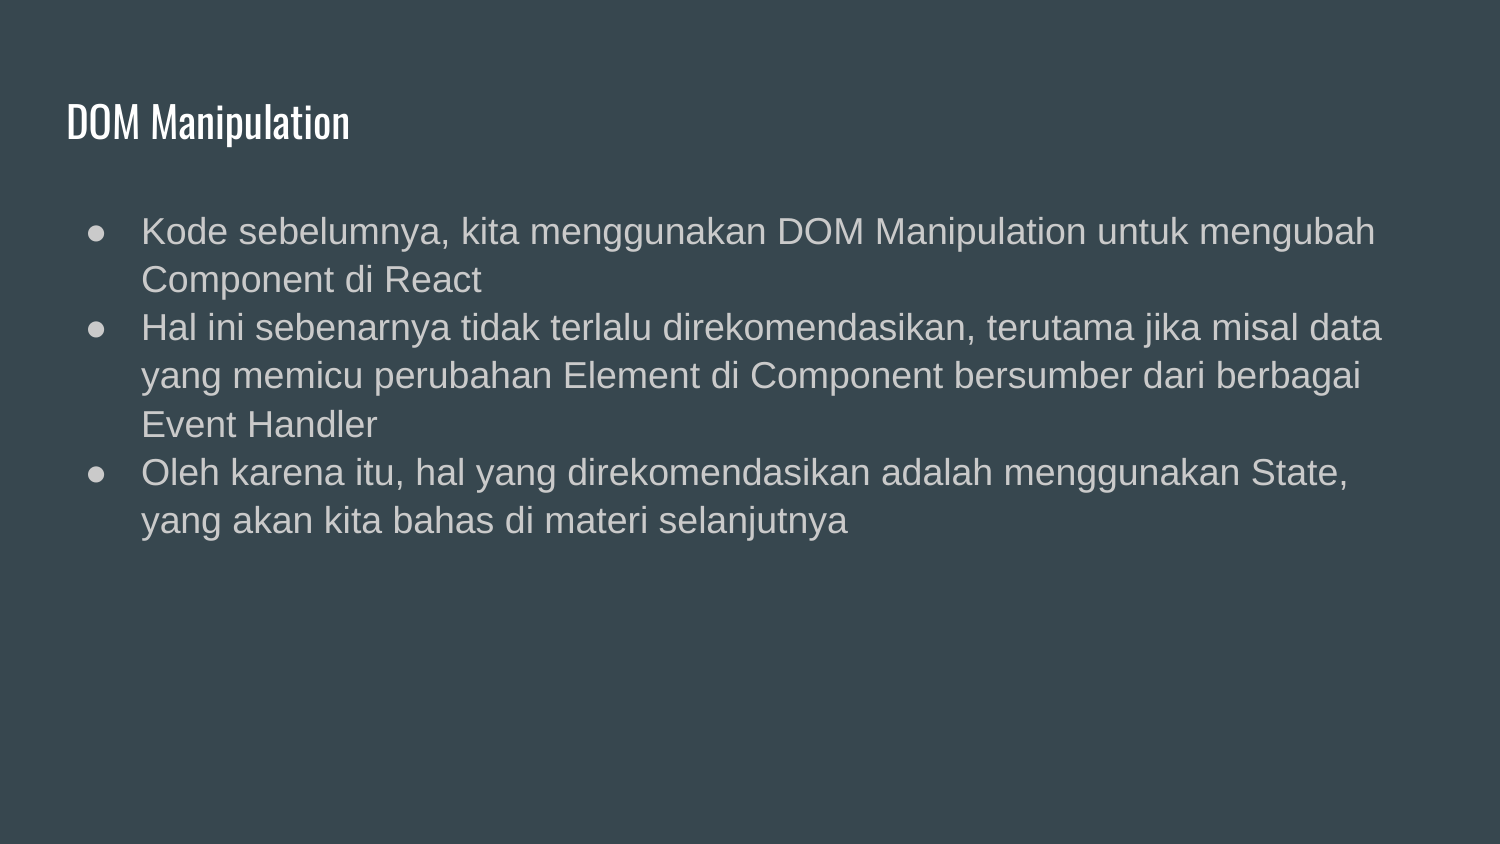

# DOM Manipulation
Kode sebelumnya, kita menggunakan DOM Manipulation untuk mengubah Component di React
Hal ini sebenarnya tidak terlalu direkomendasikan, terutama jika misal data yang memicu perubahan Element di Component bersumber dari berbagai Event Handler
Oleh karena itu, hal yang direkomendasikan adalah menggunakan State, yang akan kita bahas di materi selanjutnya